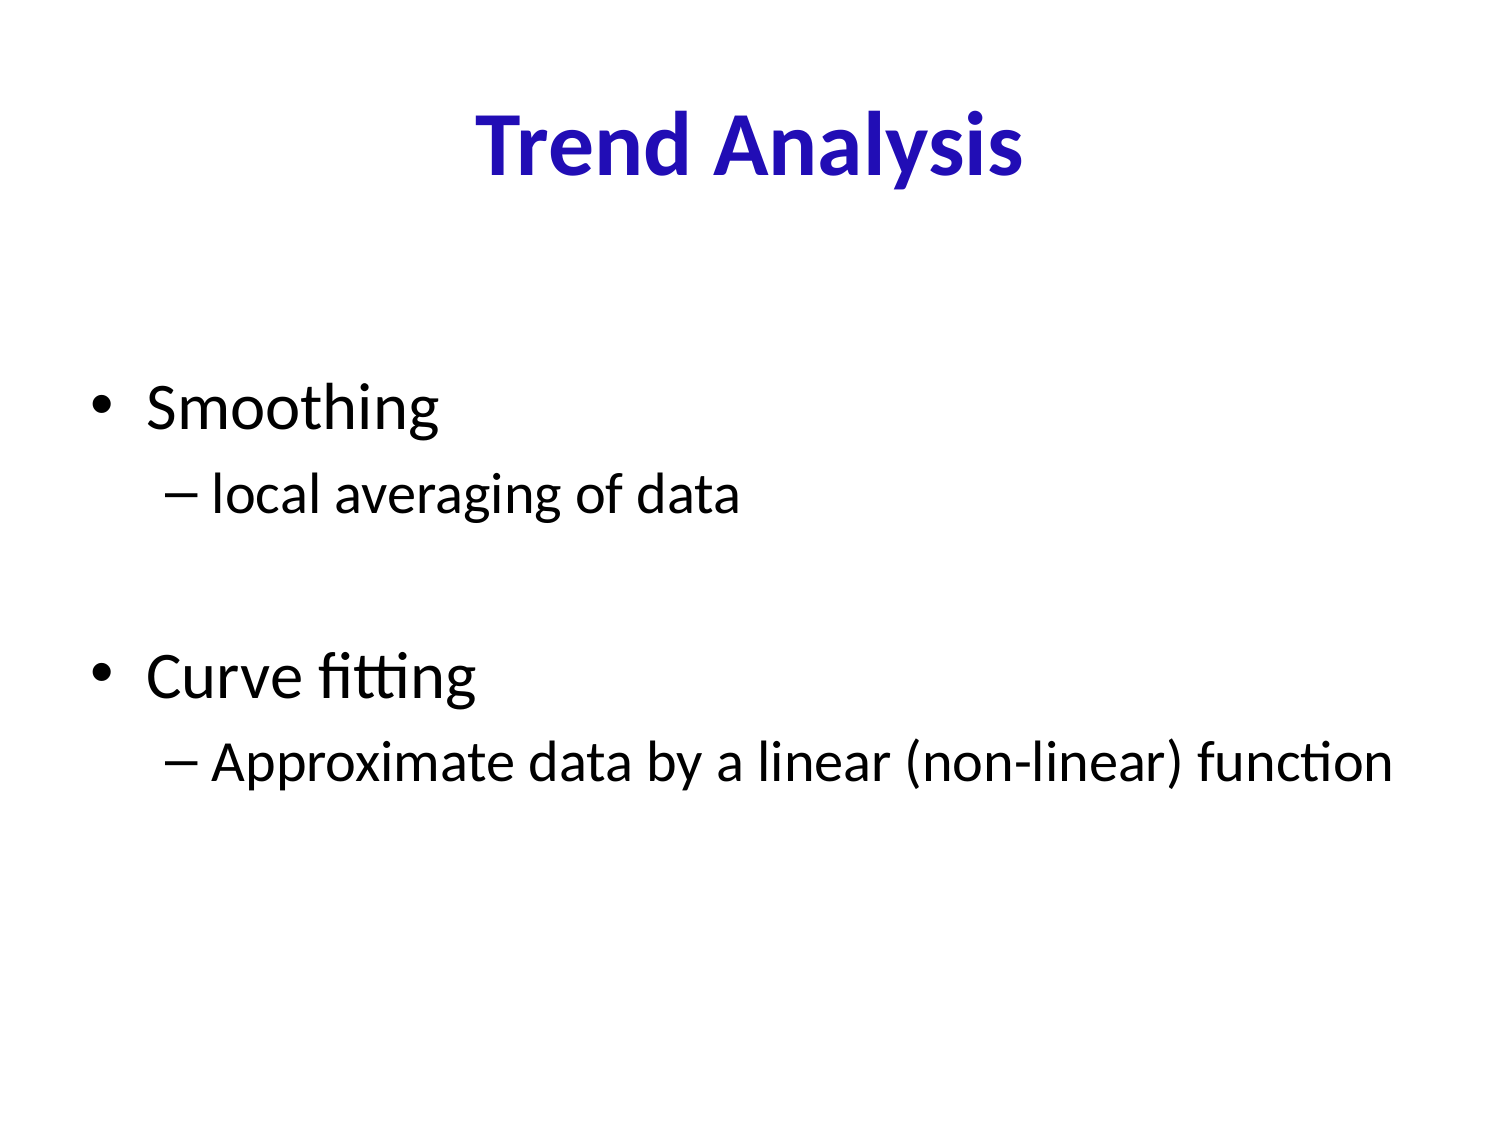

# Trend Analysis

Smoothing
local averaging of data

Curve fitting
Approximate data by a linear (non-linear) function